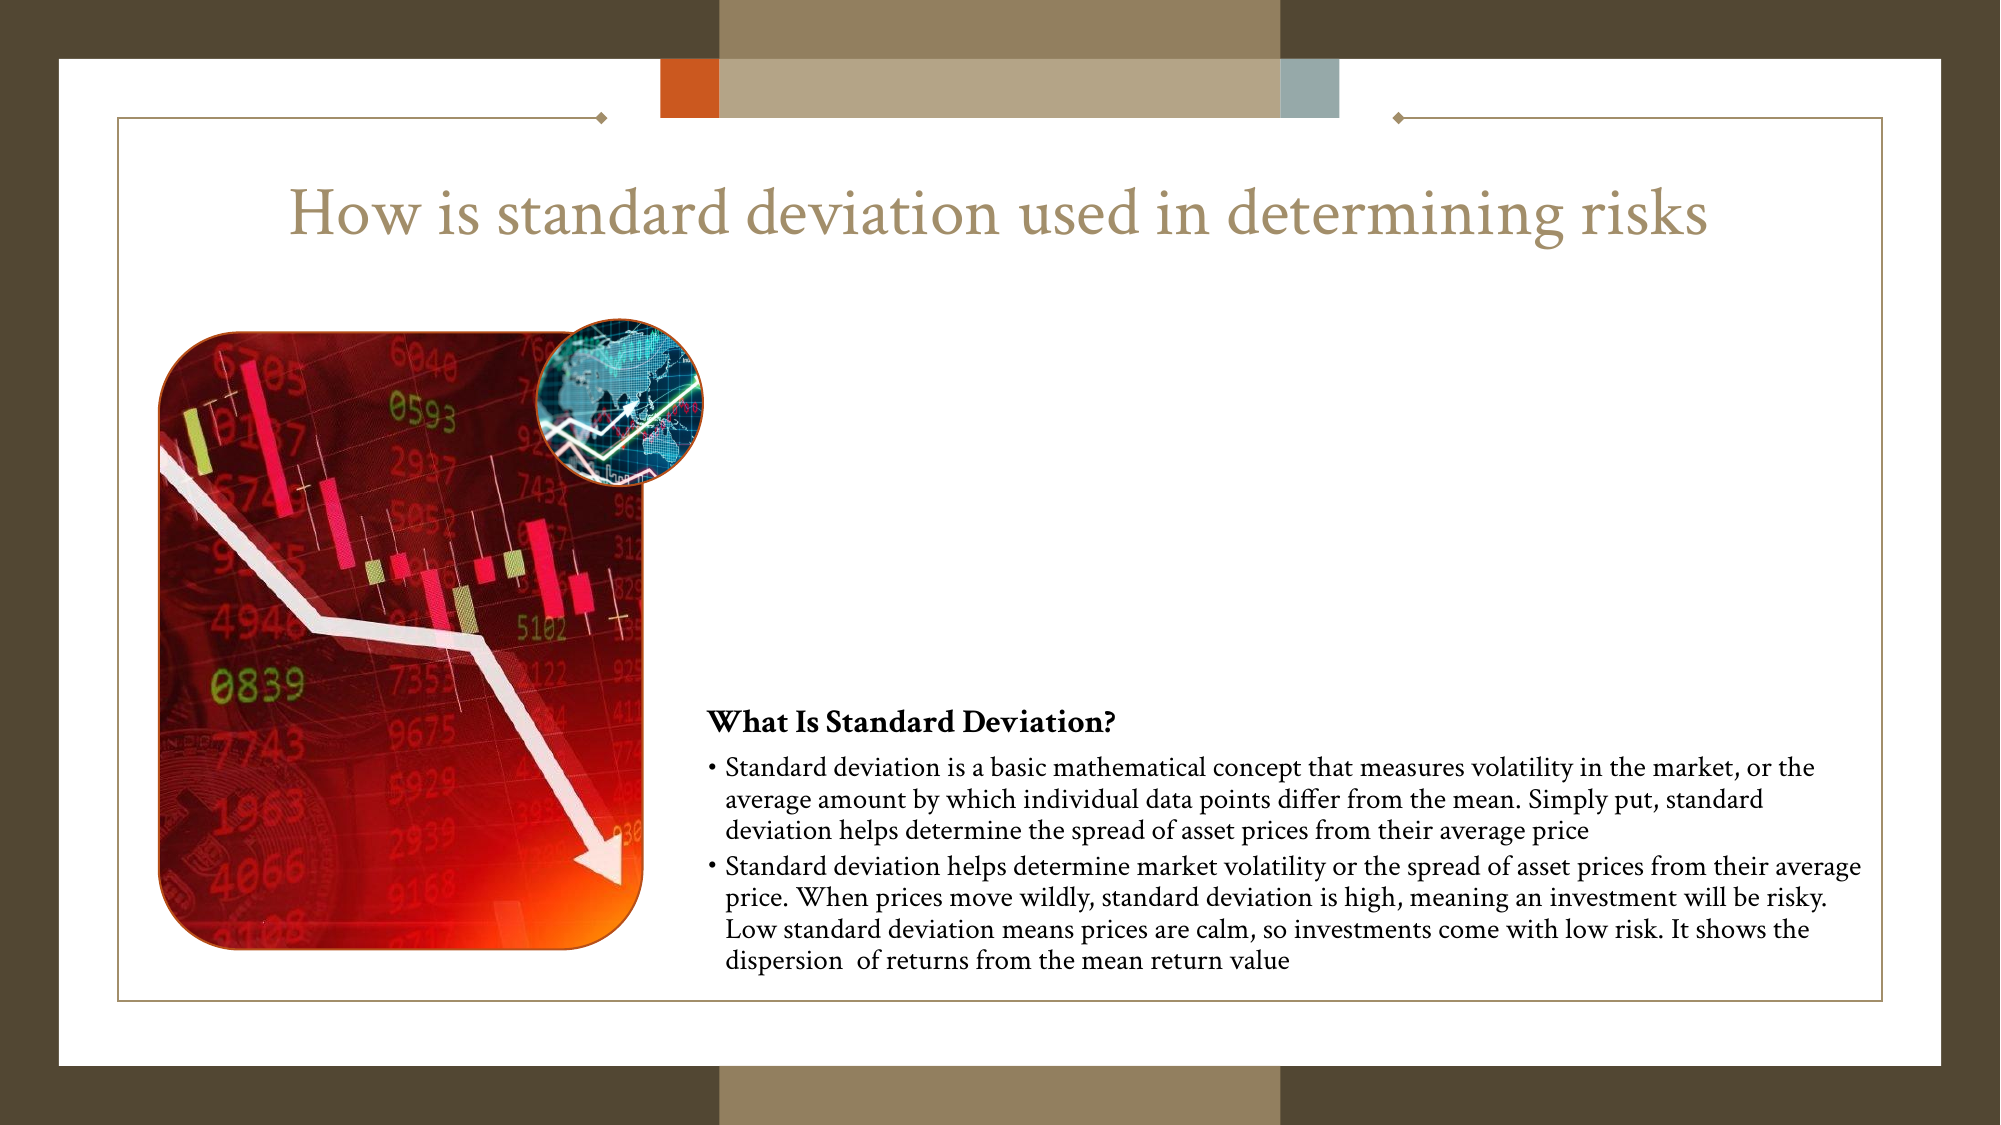

# How is standard deviation used in determining risks

Risk measurement is a very big component of many sectors of the finance industry. While it plays a role in economics and accounting, the impact of accurate or faulty risk measurement is most clearly illustrated in the investment sector. Knowing the probability that a security—whether you invest in stocks, options, or mutual funds—moves in an unexpected way can be the difference between a well-placed trade and bankruptcy. Traders and analysts use several metrics to assess the volatility and relative risk of potential investments, but the most common metric is standard deviation.

What Is Standard Deviation?
Standard deviation is a basic mathematical concept that measures volatility in the market, or the average amount by which individual data points differ from the mean. Simply put, standard deviation helps determine the spread of asset prices from their average price
Standard deviation helps determine market volatility or the spread of asset prices from their average price. When prices move wildly, standard deviation is high, meaning an investment will be risky. Low standard deviation means prices are calm, so investments come with low risk. It shows the dispersion  of returns from the mean return value